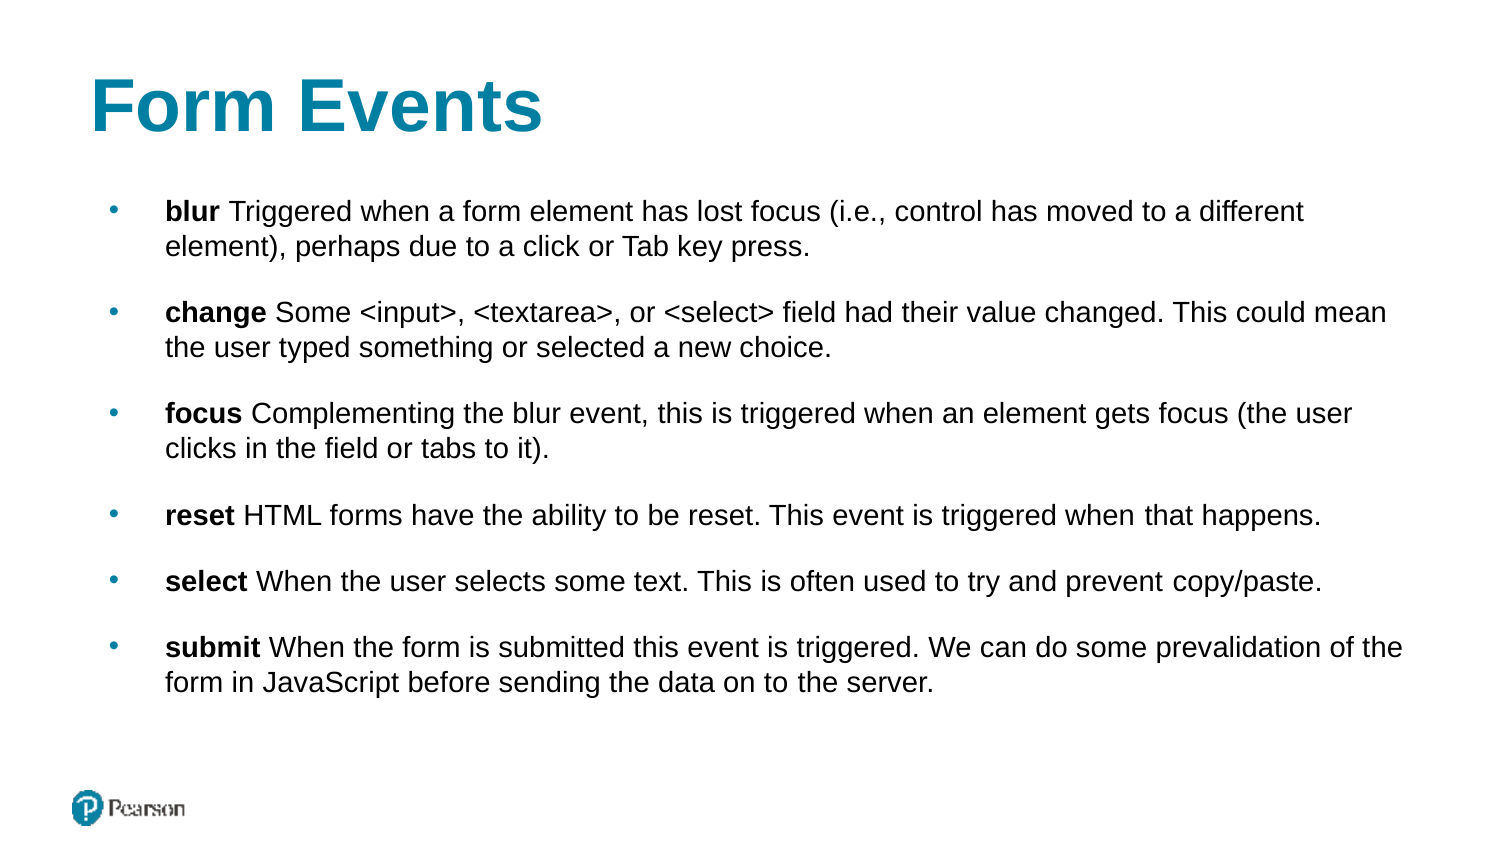

# Form Events
blur Triggered when a form element has lost focus (i.e., control has moved to a different element), perhaps due to a click or Tab key press.
change Some <input>, <textarea>, or <select> field had their value changed. This could mean the user typed something or selected a new choice.
focus Complementing the blur event, this is triggered when an element gets focus (the user clicks in the field or tabs to it).
reset HTML forms have the ability to be reset. This event is triggered when that happens.
select When the user selects some text. This is often used to try and prevent copy/paste.
submit When the form is submitted this event is triggered. We can do some prevalidation of the form in JavaScript before sending the data on to the server.